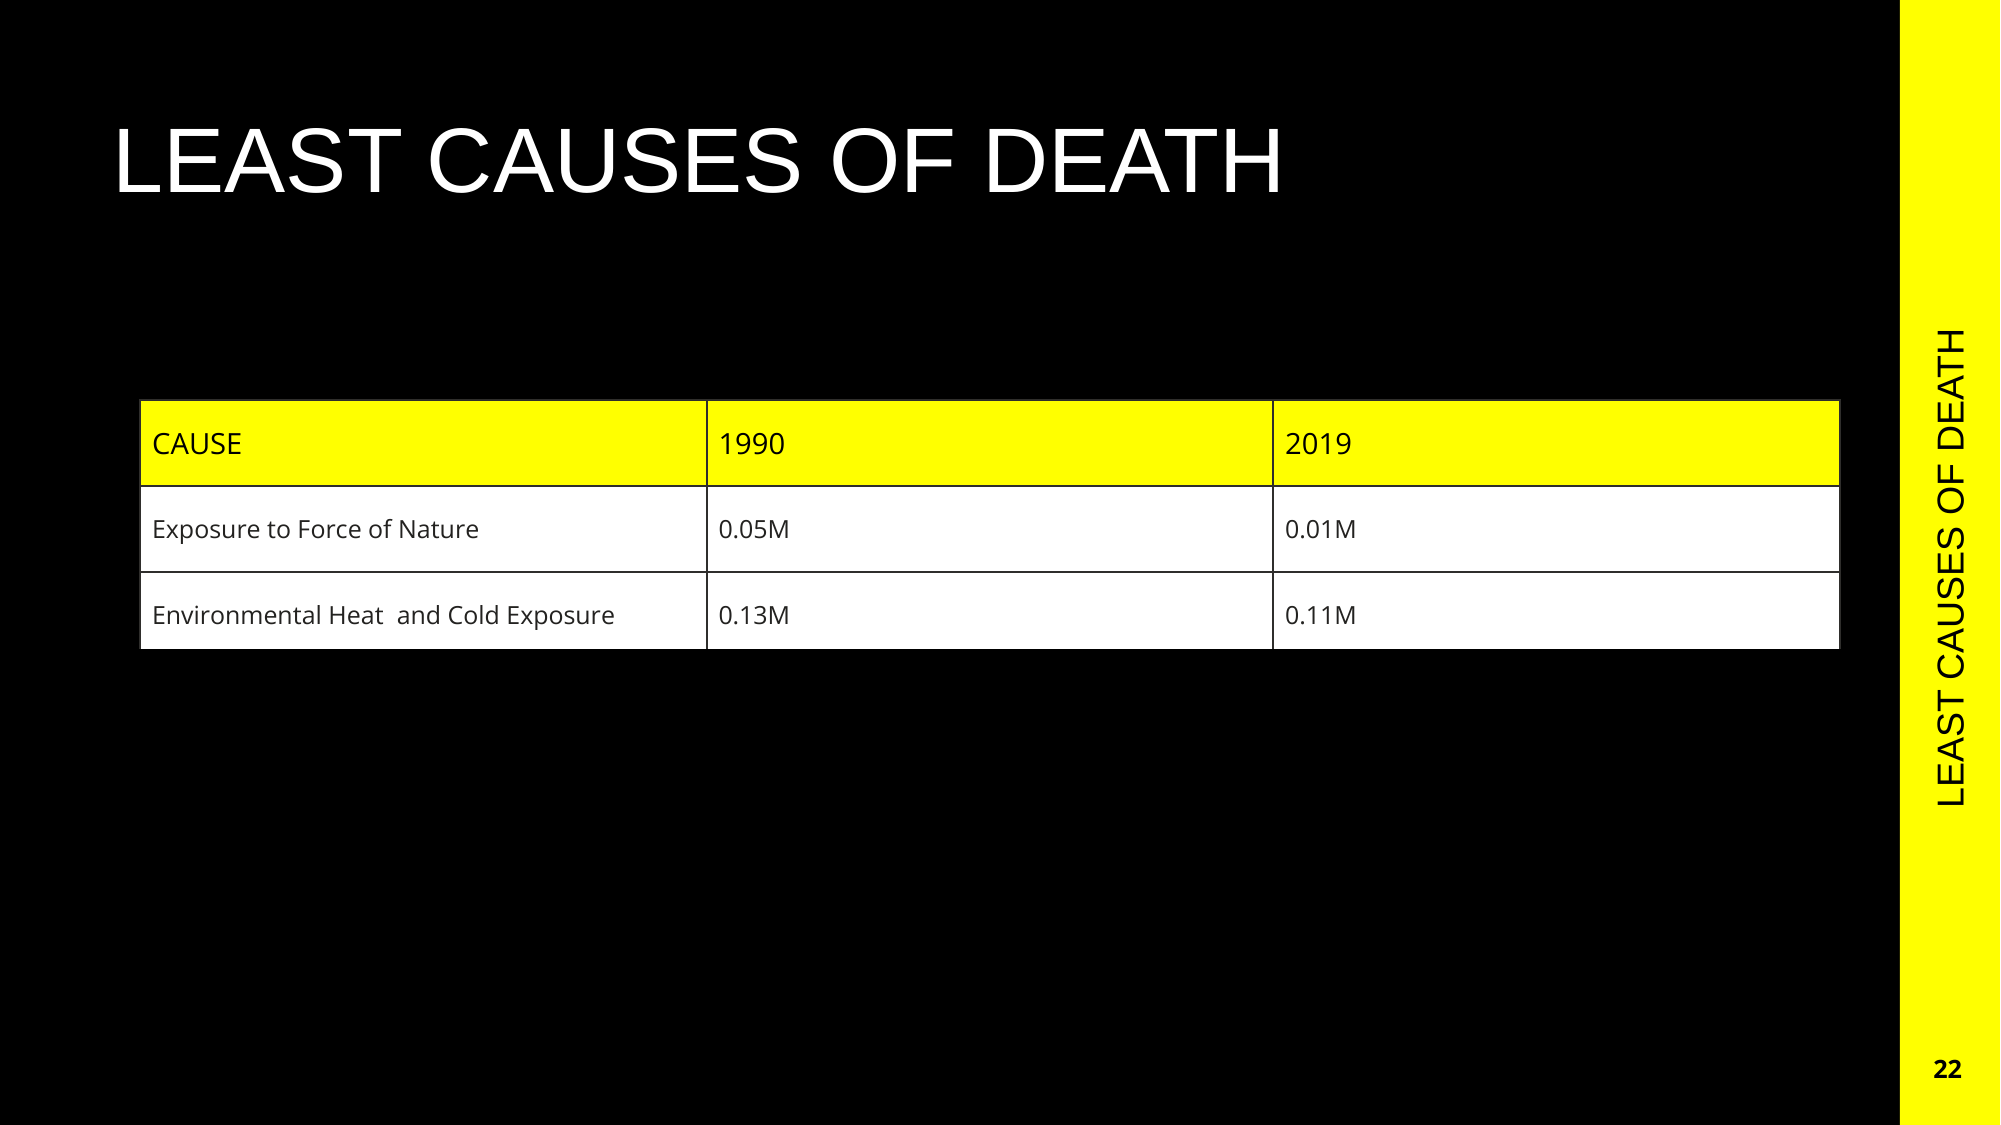

LEAST CAUSES OF DEATH

| CAUSE | 1990 | 2019 |
| --- | --- | --- |
| Exposure to Force of Nature | 0.05M | 0.01M |
| Environmental Heat and Cold Exposure | 0.13M | 0.11M |
|  |  |  |
LEAST CAUSES OF DEATH

22